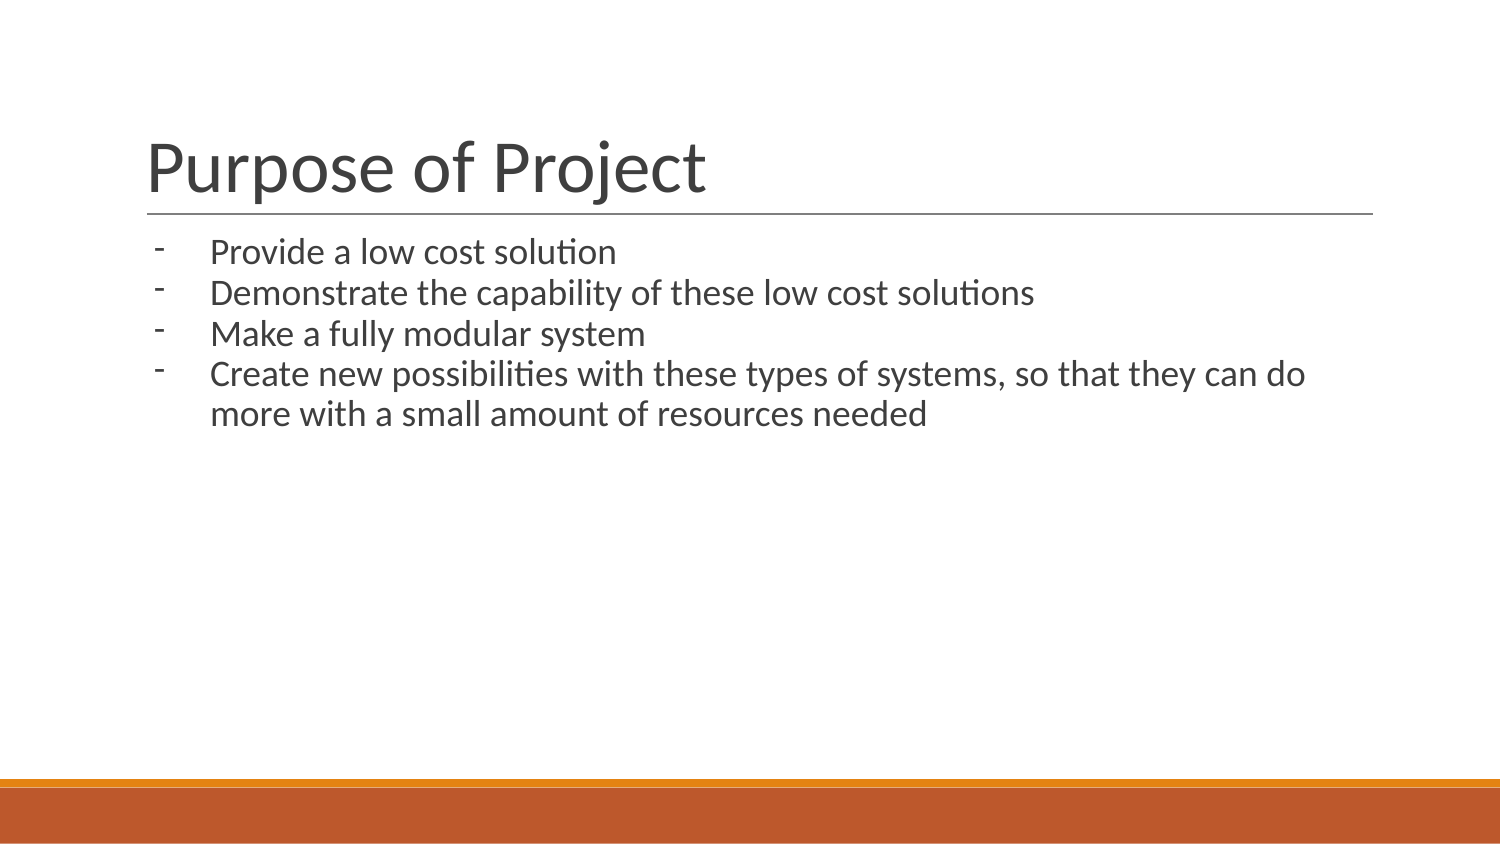

# Purpose of Project
Provide a low cost solution
Demonstrate the capability of these low cost solutions
Make a fully modular system
Create new possibilities with these types of systems, so that they can do more with a small amount of resources needed